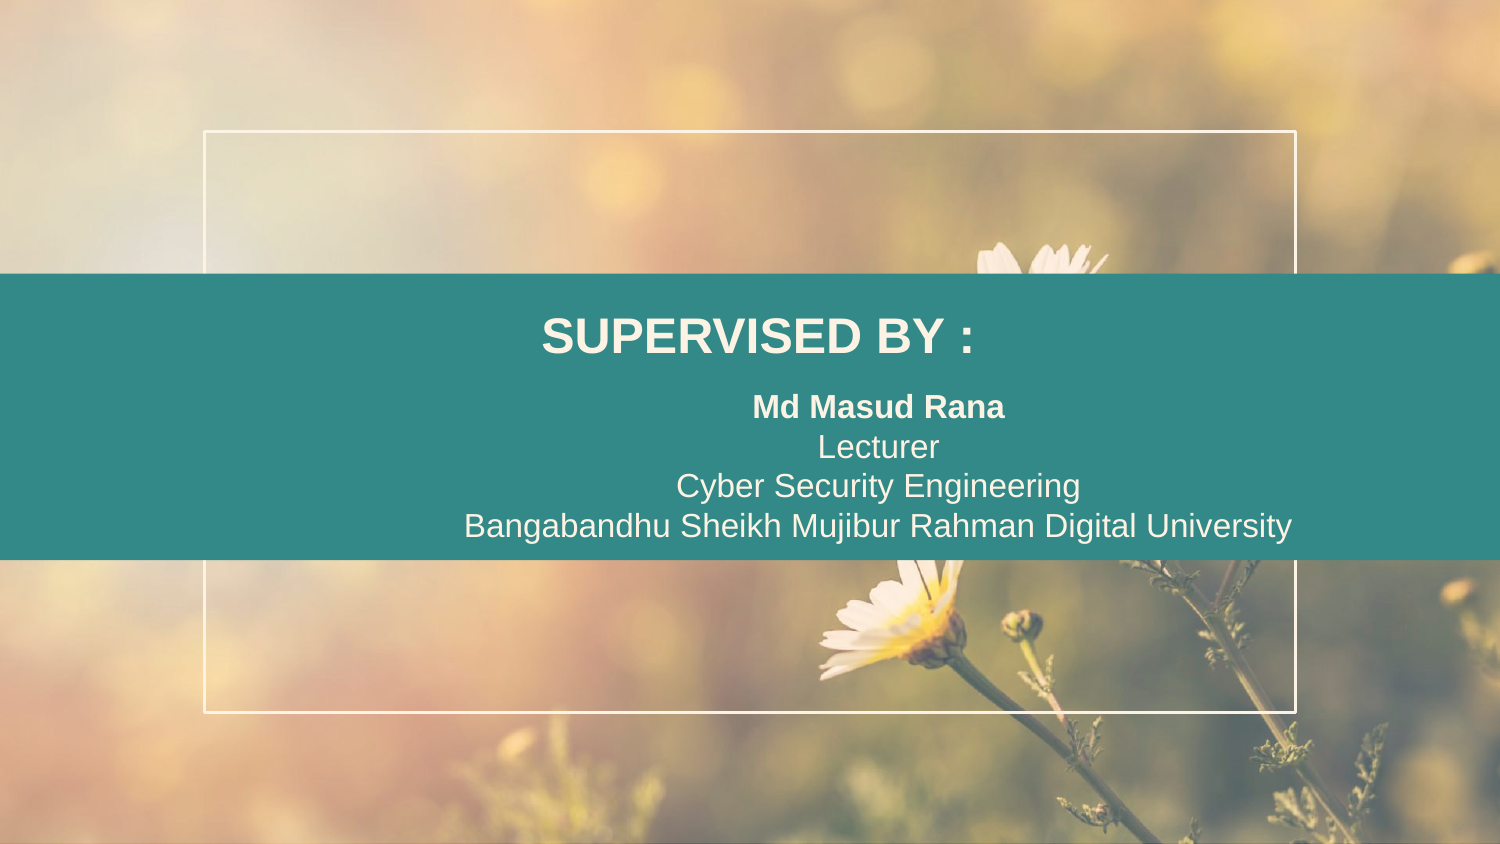

# SUPERVISED BY :
Md Masud Rana
Lecturer
Cyber Security Engineering
Bangabandhu Sheikh Mujibur Rahman Digital University